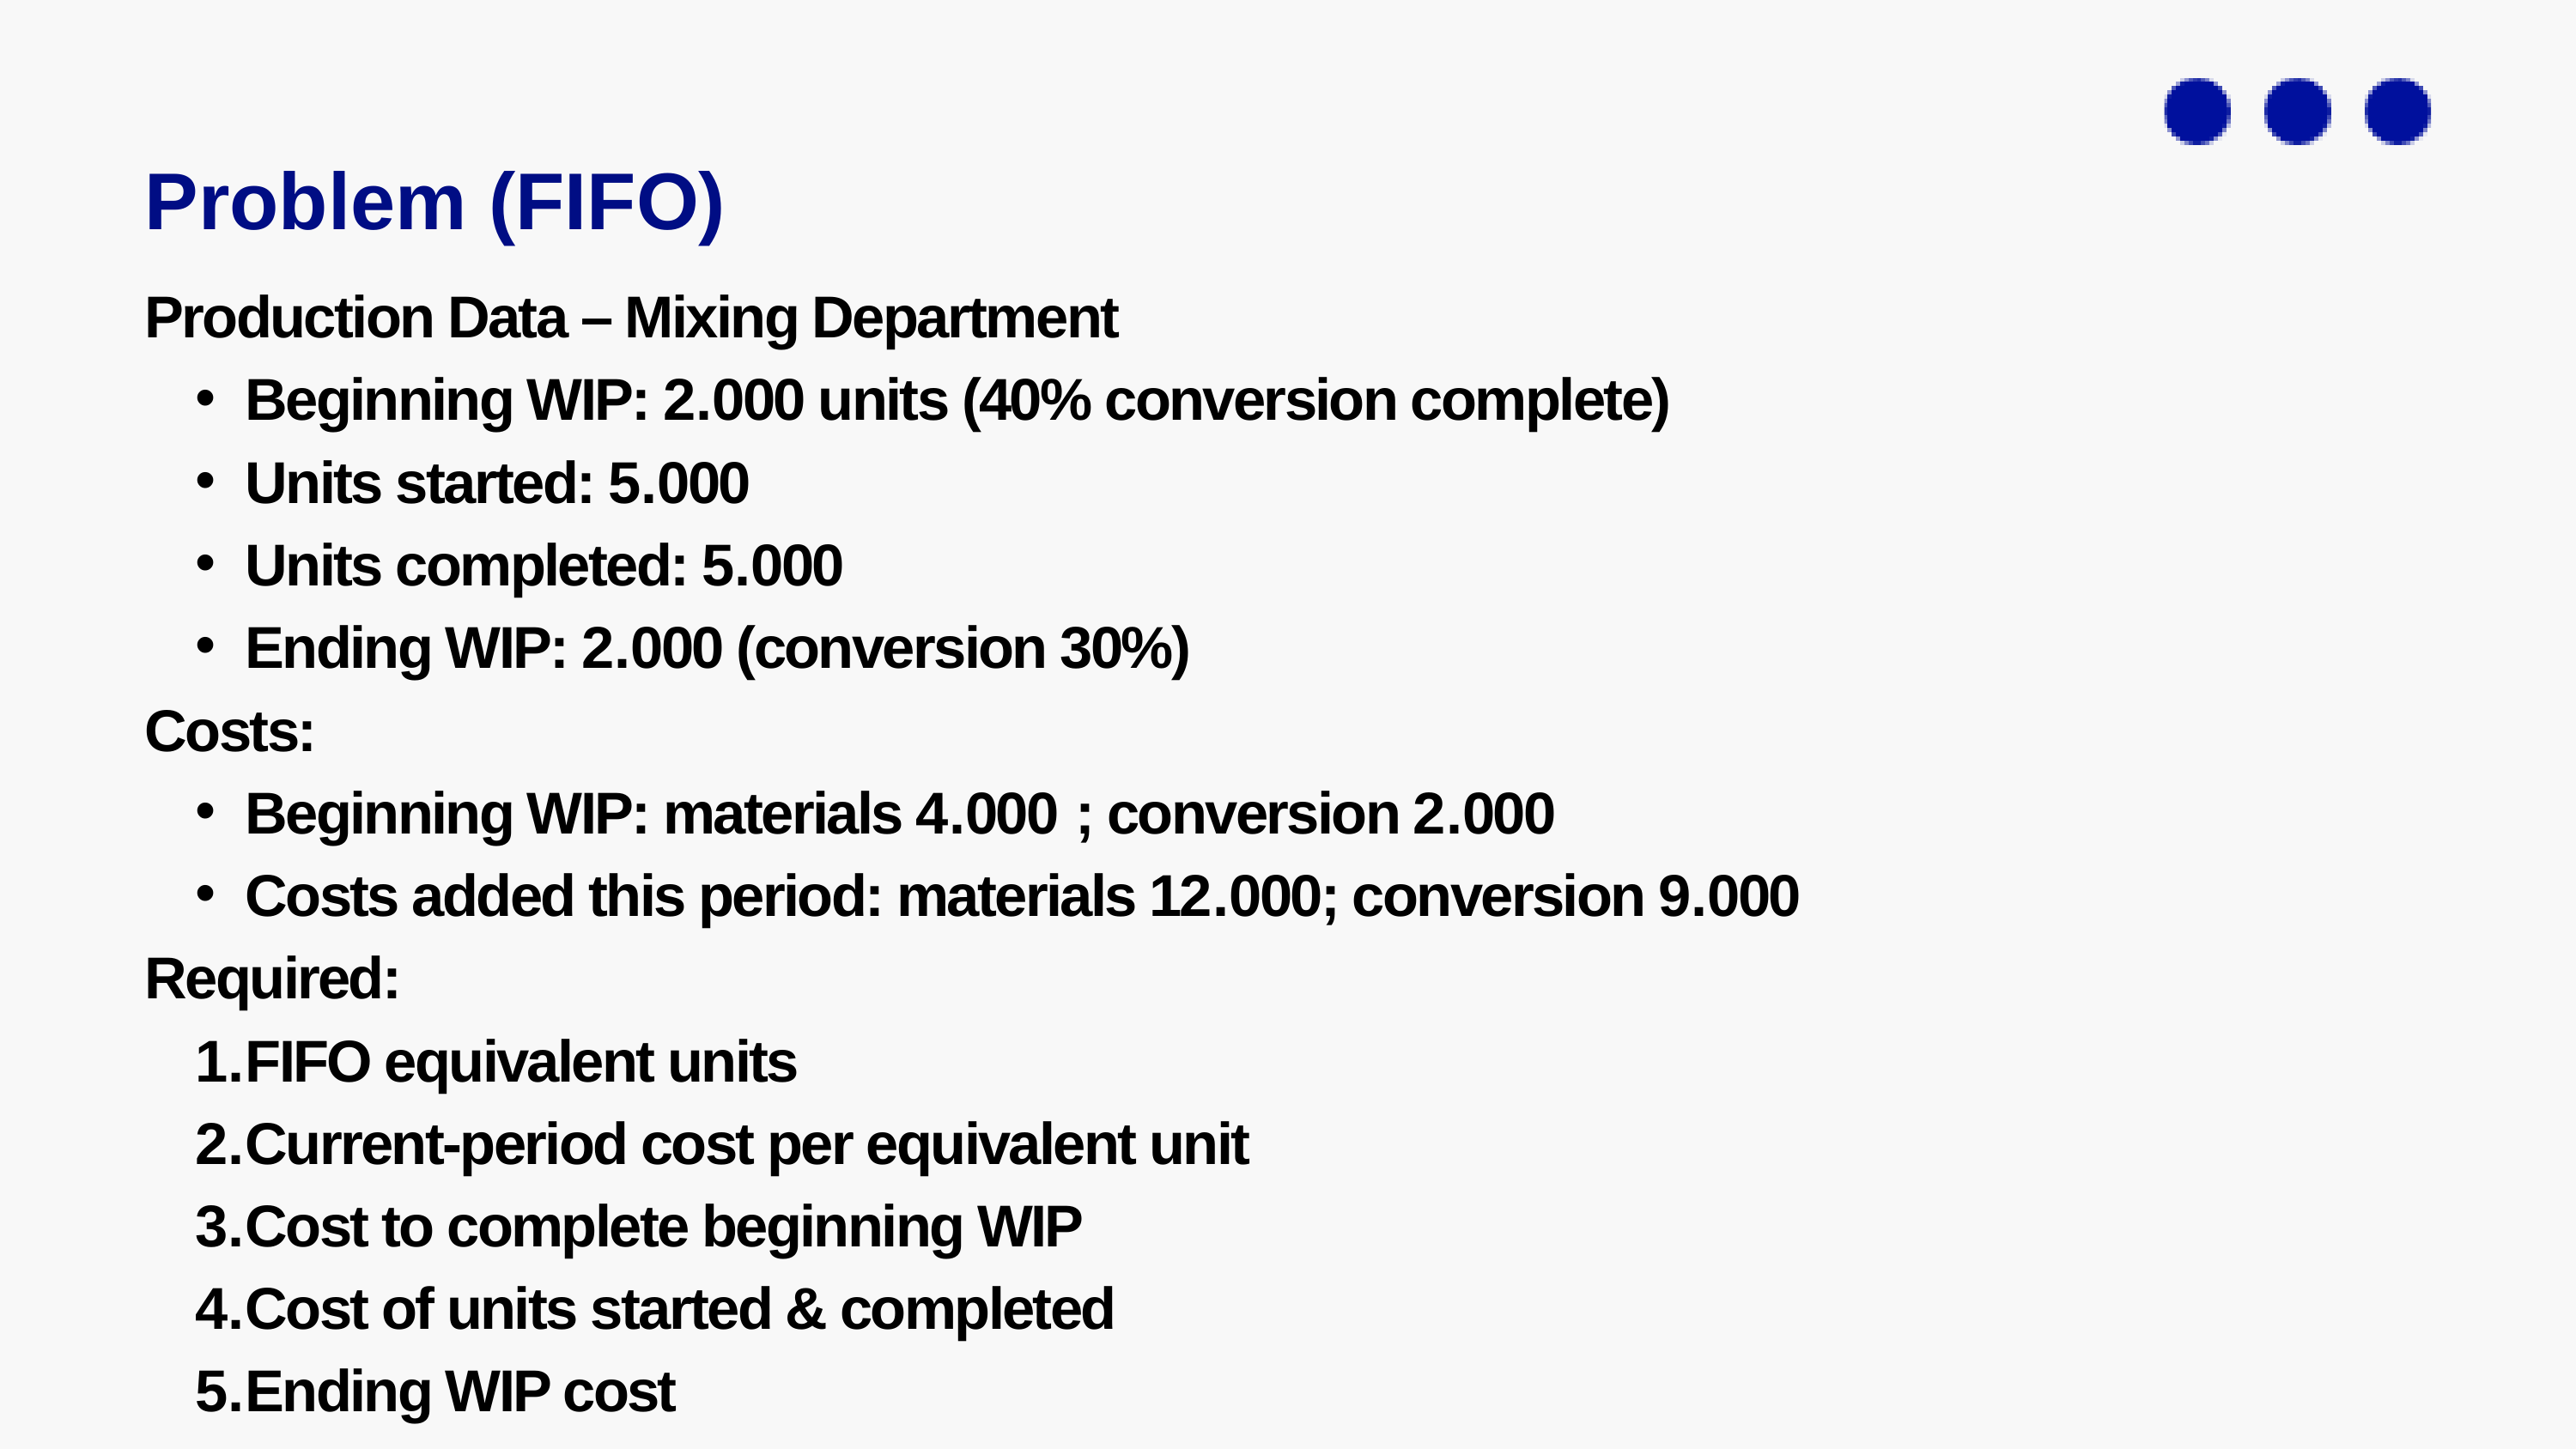

Problem (FIFO)
Production Data – Mixing Department
Beginning WIP: 2.000 units (40% conversion complete)
Units started: 5.000
Units completed: 5.000
Ending WIP: 2.000 (conversion 30%)
Costs:
Beginning WIP: materials 4.000 ; conversion 2.000
Costs added this period: materials 12.000; conversion 9.000
Required:
FIFO equivalent units
Current-period cost per equivalent unit
Cost to complete beginning WIP
Cost of units started & completed
Ending WIP cost